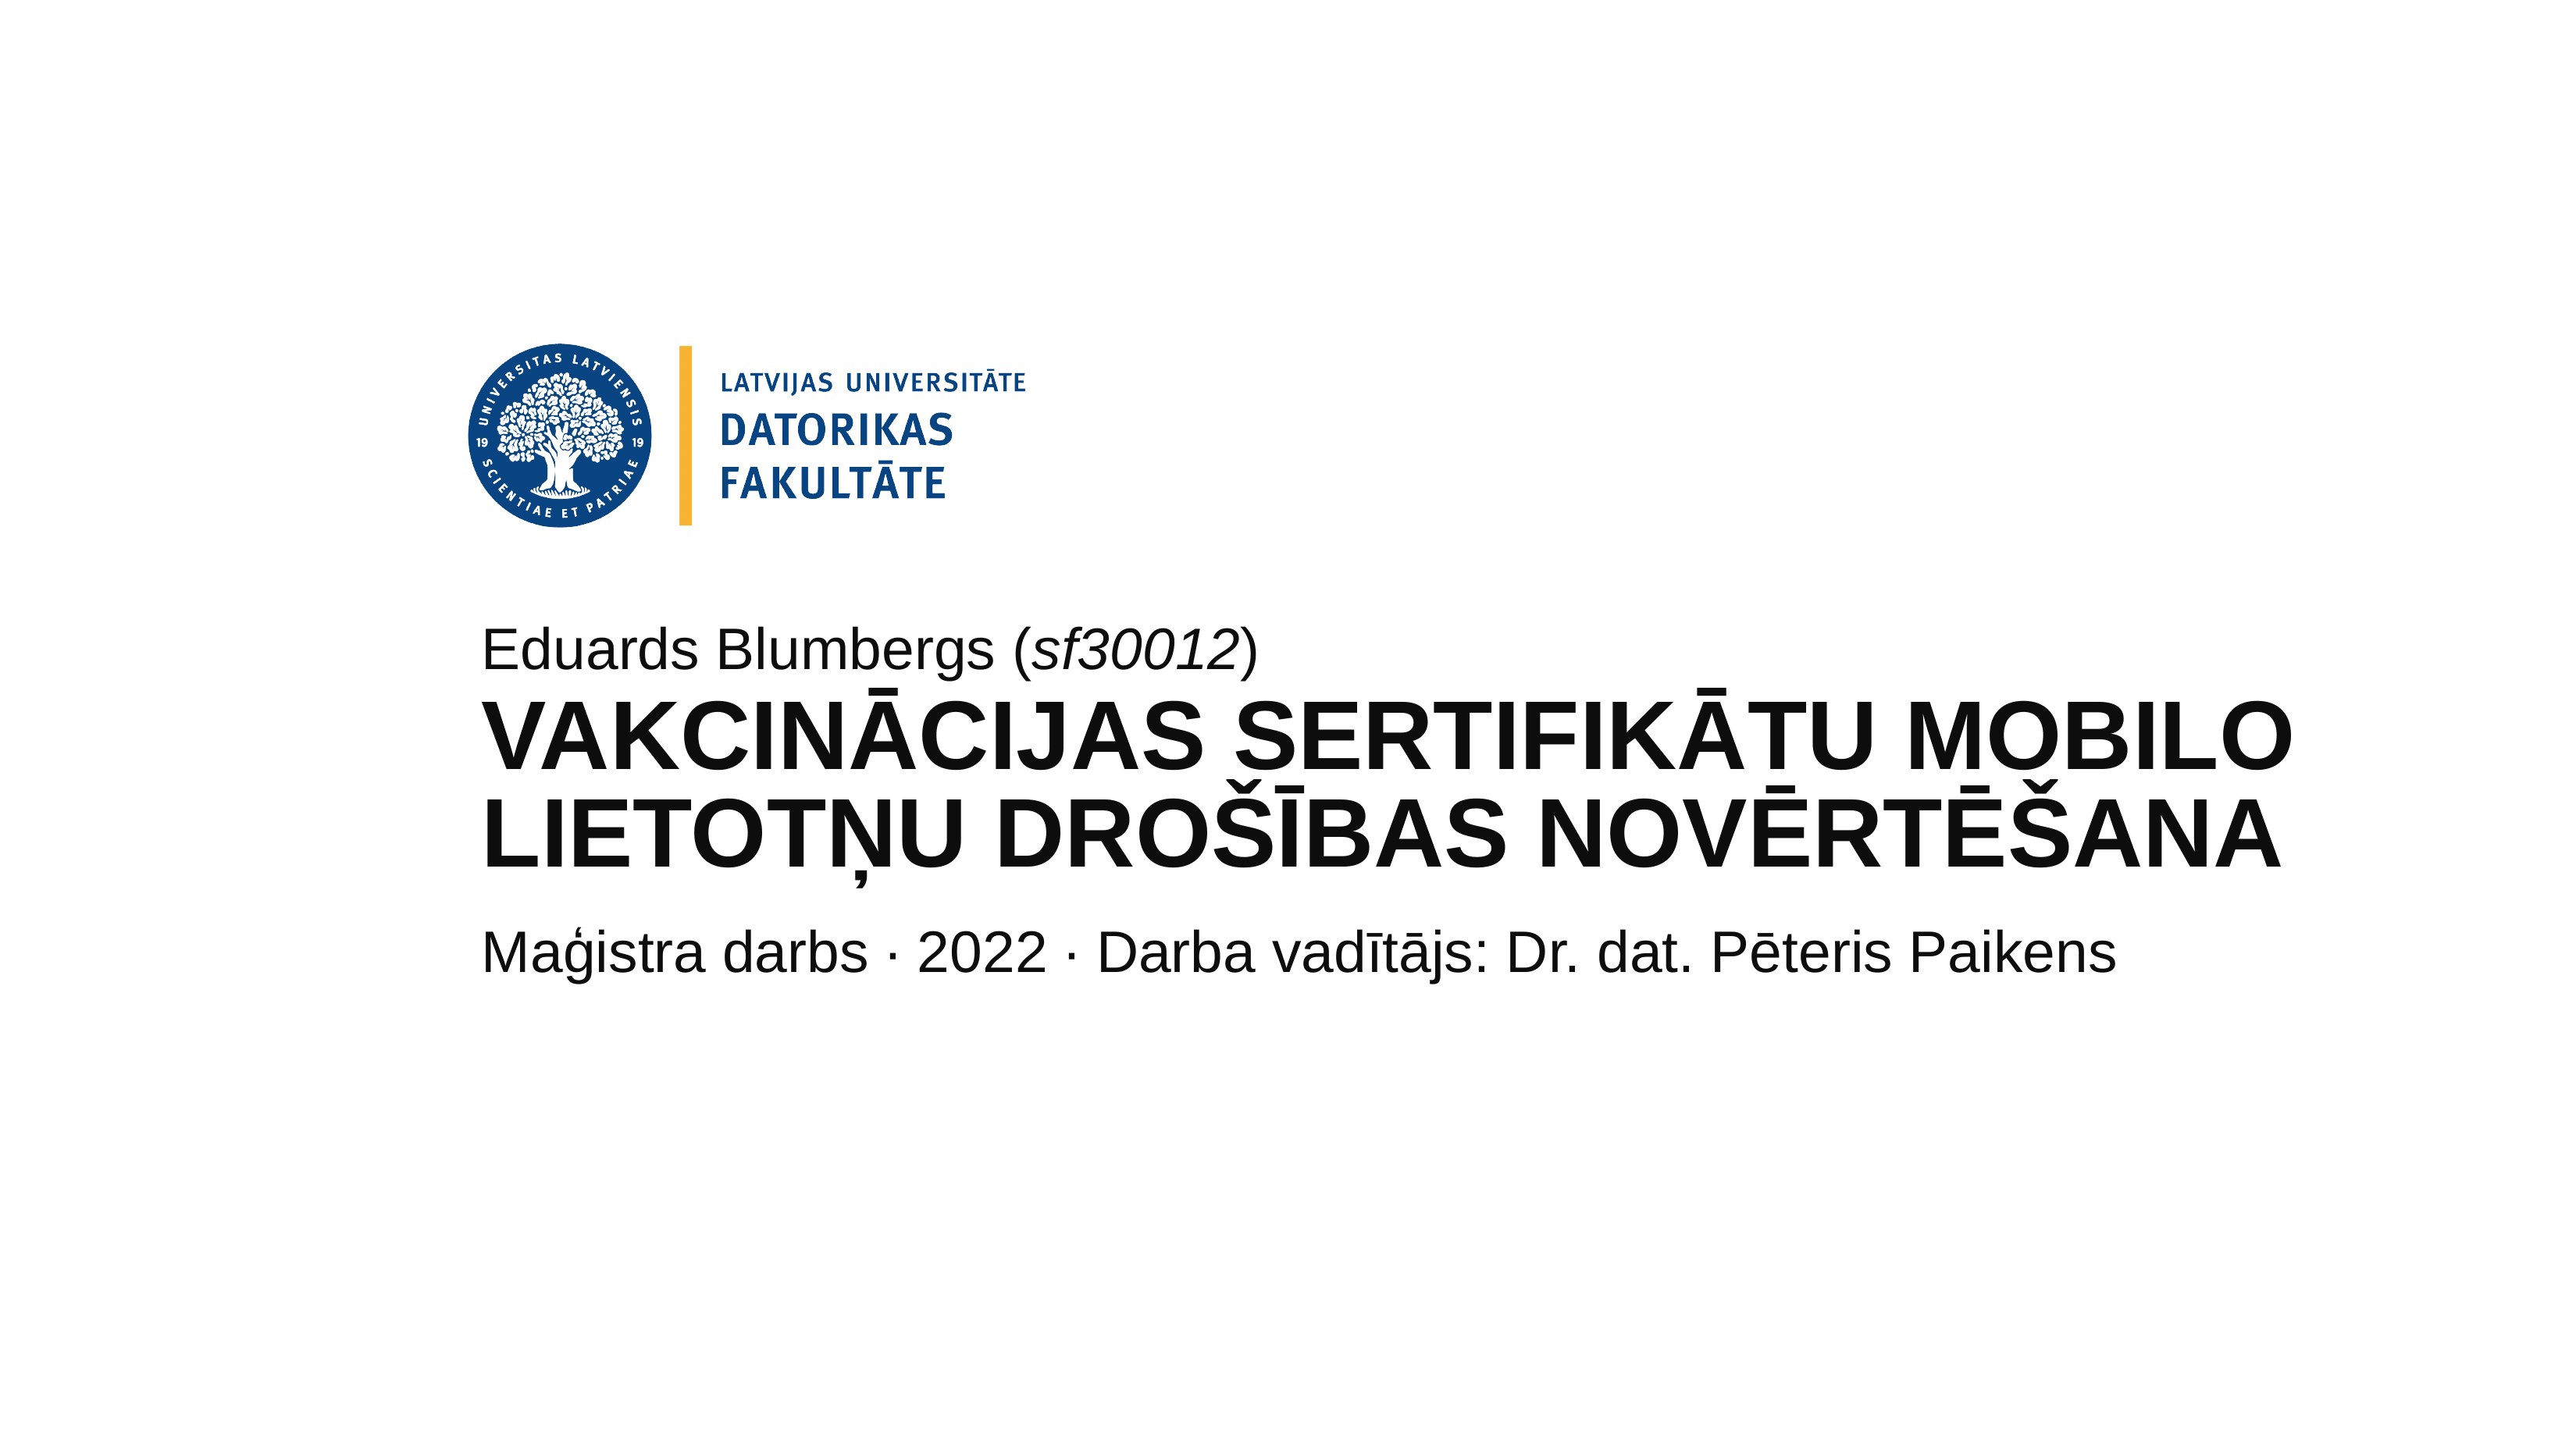

Eduards Blumbergs (sf30012)
VAKCINĀCIJAS SERTIFIKĀTU MOBILO LIETOTŅU DROŠĪBAS NOVĒRTĒŠANA
Maģistra darbs ∙ 2022 ∙ Darba vadītājs: Dr. dat. Pēteris Paikens